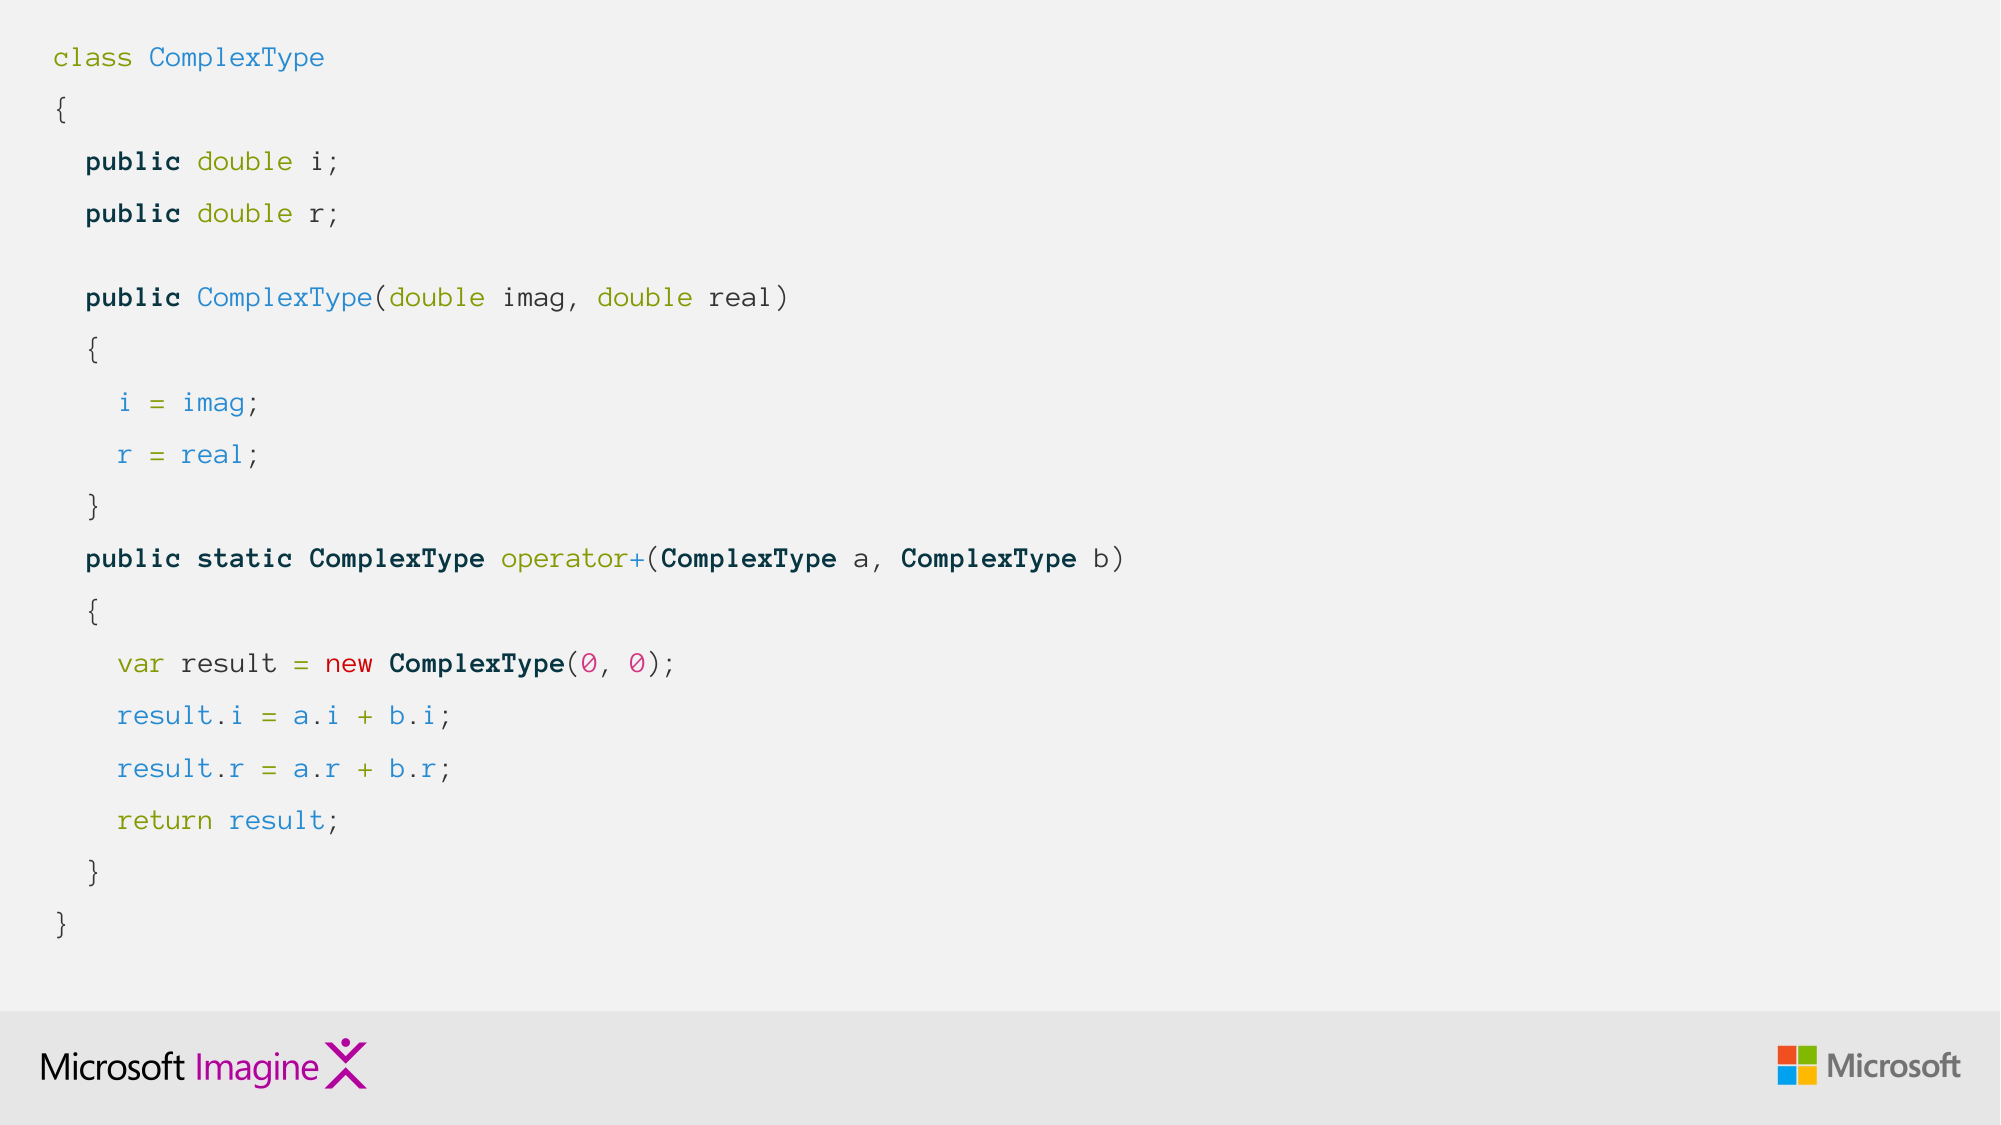

class ComplexType
{
  public double i;
  public double r;
  public ComplexType(double imag, double real)
  {
    i = imag;
    r = real;
  }
  public static ComplexType operator+(ComplexType a, ComplexType b)
  {
    var result = new ComplexType(0, 0);
    result.i = a.i + b.i;
    result.r = a.r + b.r;
    return result;
  }
}